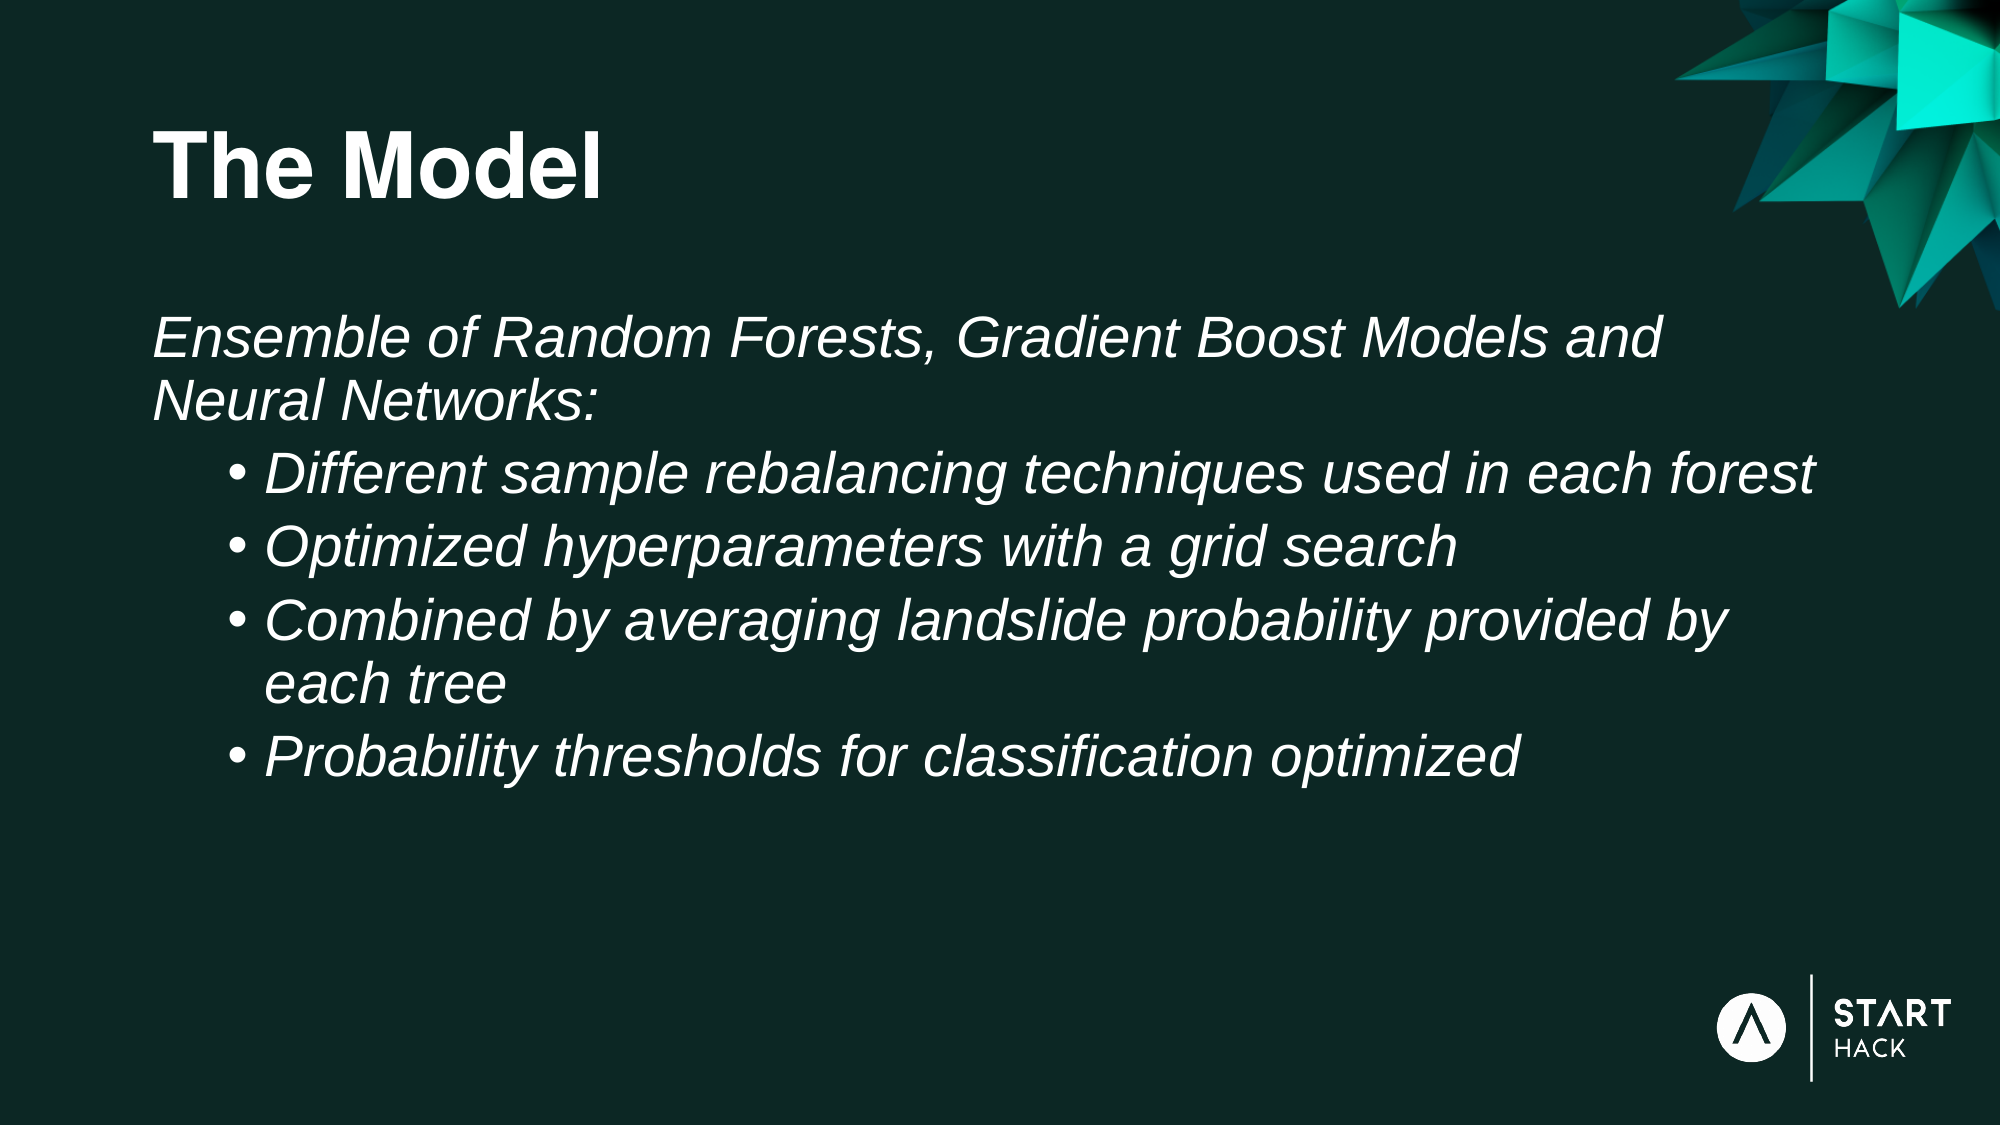

# The Model
Ensemble of Random Forests, Gradient Boost Models and Neural Networks:
Different sample rebalancing techniques used in each forest
Optimized hyperparameters with a grid search
Combined by averaging landslide probability provided by each tree
Probability thresholds for classification optimized